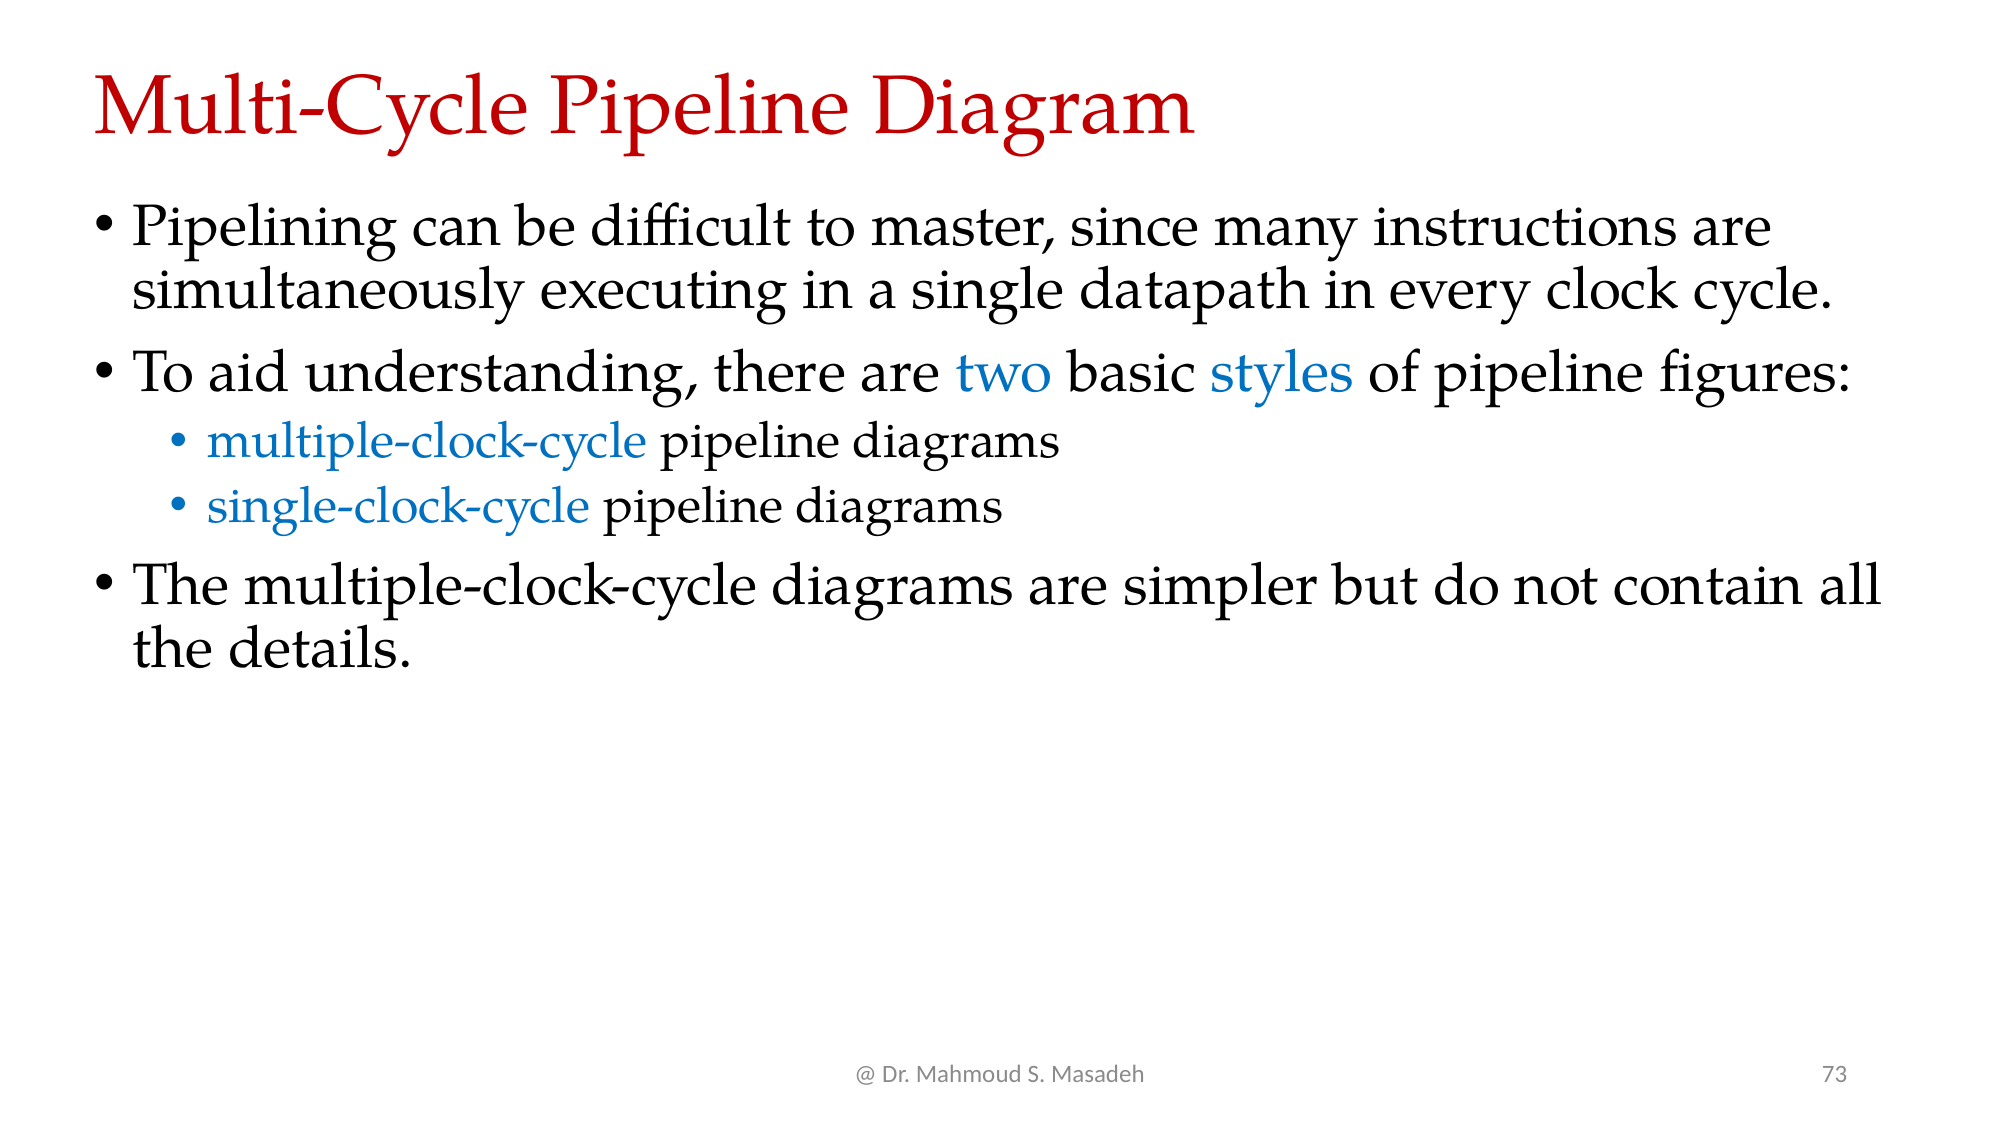

# Multi-Cycle Pipeline Diagram
Pipelining can be difficult to master, since many instructions are simultaneously executing in a single datapath in every clock cycle.
To aid understanding, there are two basic styles of pipeline figures:
multiple-clock-cycle pipeline diagrams
single-clock-cycle pipeline diagrams
The multiple-clock-cycle diagrams are simpler but do not contain all the details.
@ Dr. Mahmoud S. Masadeh
73